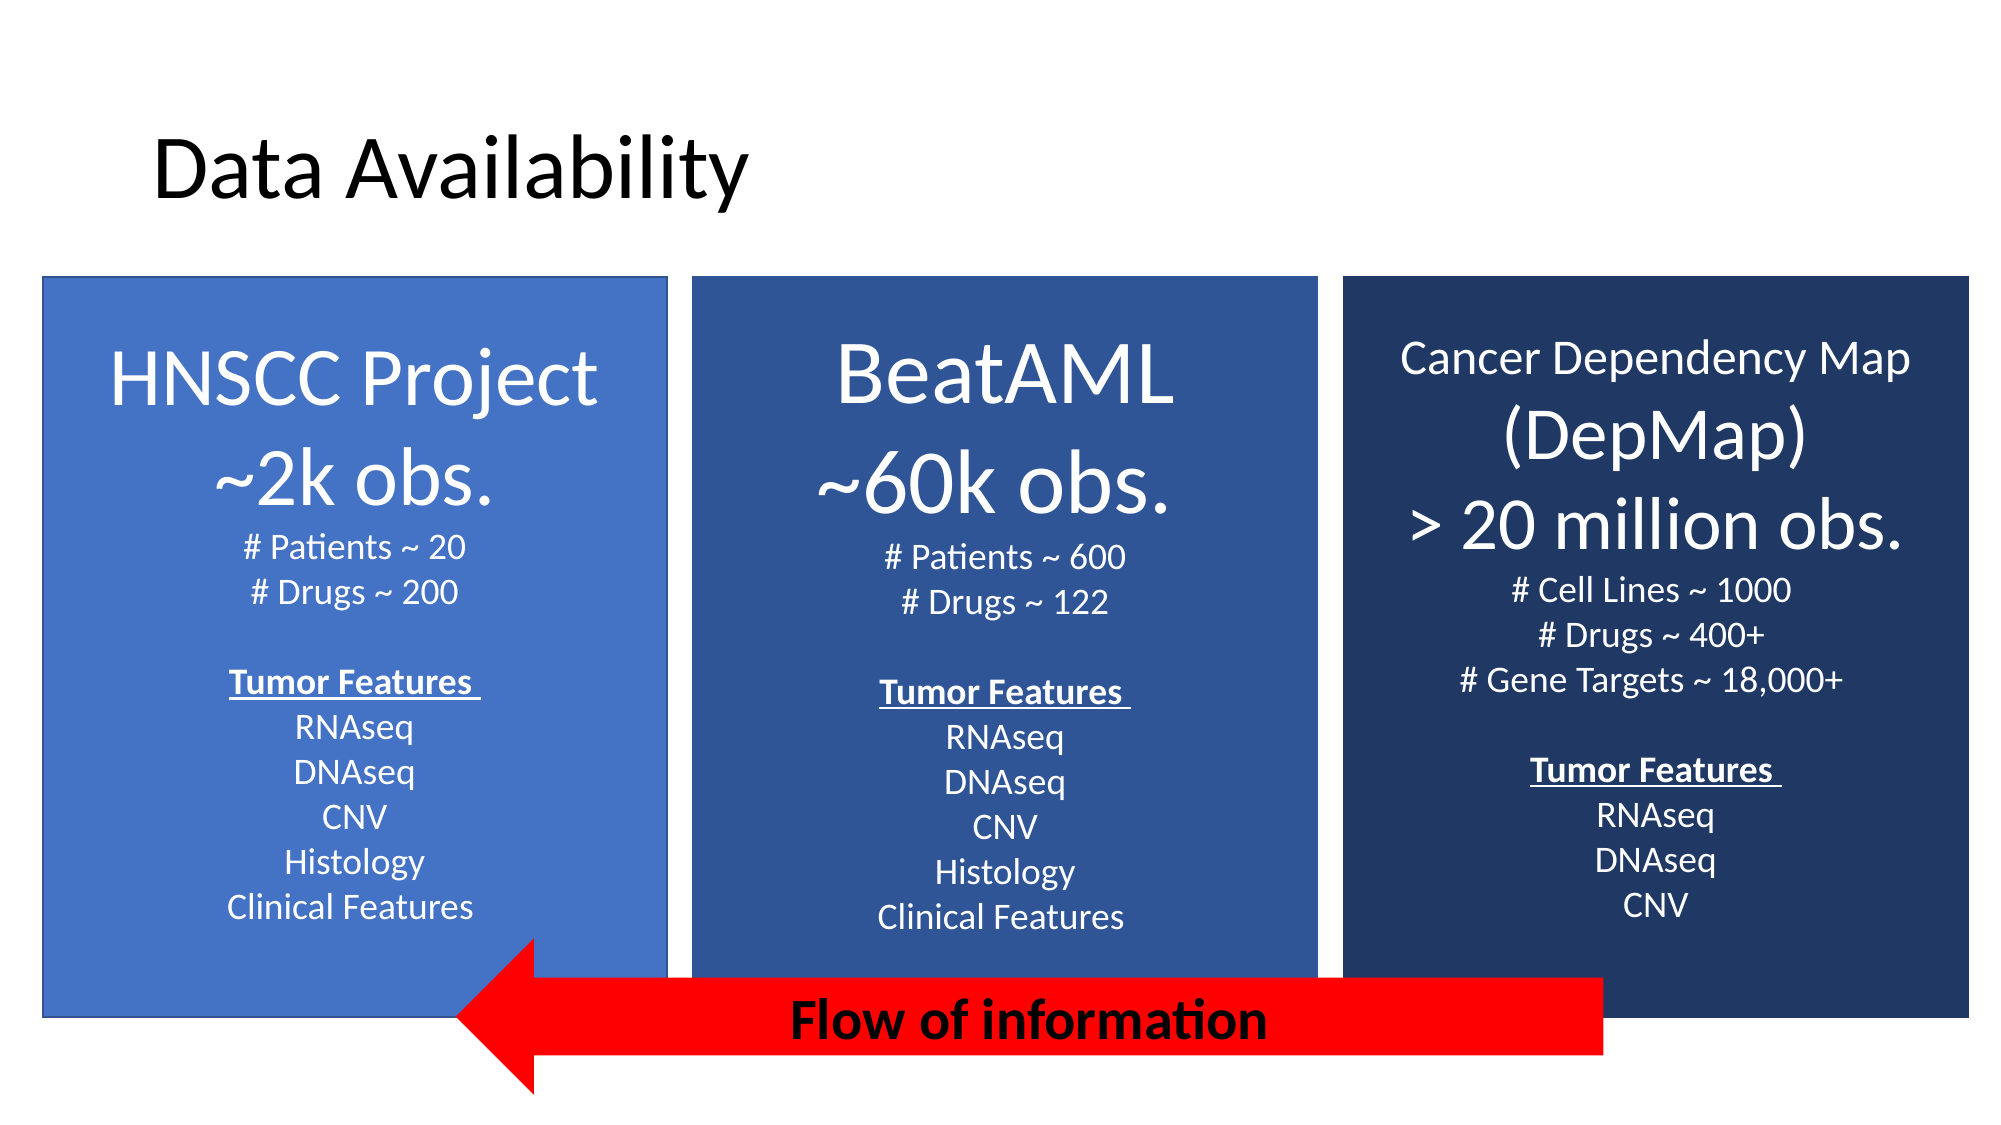

# Data Availability
HNSCC Project
~2k obs.
# Patients ~ 20
# Drugs ~ 200

Tumor Features
RNAseq
DNAseq
CNV
Histology
Clinical Features

BeatAML
~60k obs.
# Patients ~ 600
# Drugs ~ 122

Tumor Features
RNAseq
DNAseq
CNV
Histology
Clinical Features

Cancer Dependency Map (DepMap)
> 20 million obs.
# Cell Lines ~ 1000
# Drugs ~ 400+
# Gene Targets ~ 18,000+

Tumor Features
RNAseq
DNAseq
CNV

Flow of information